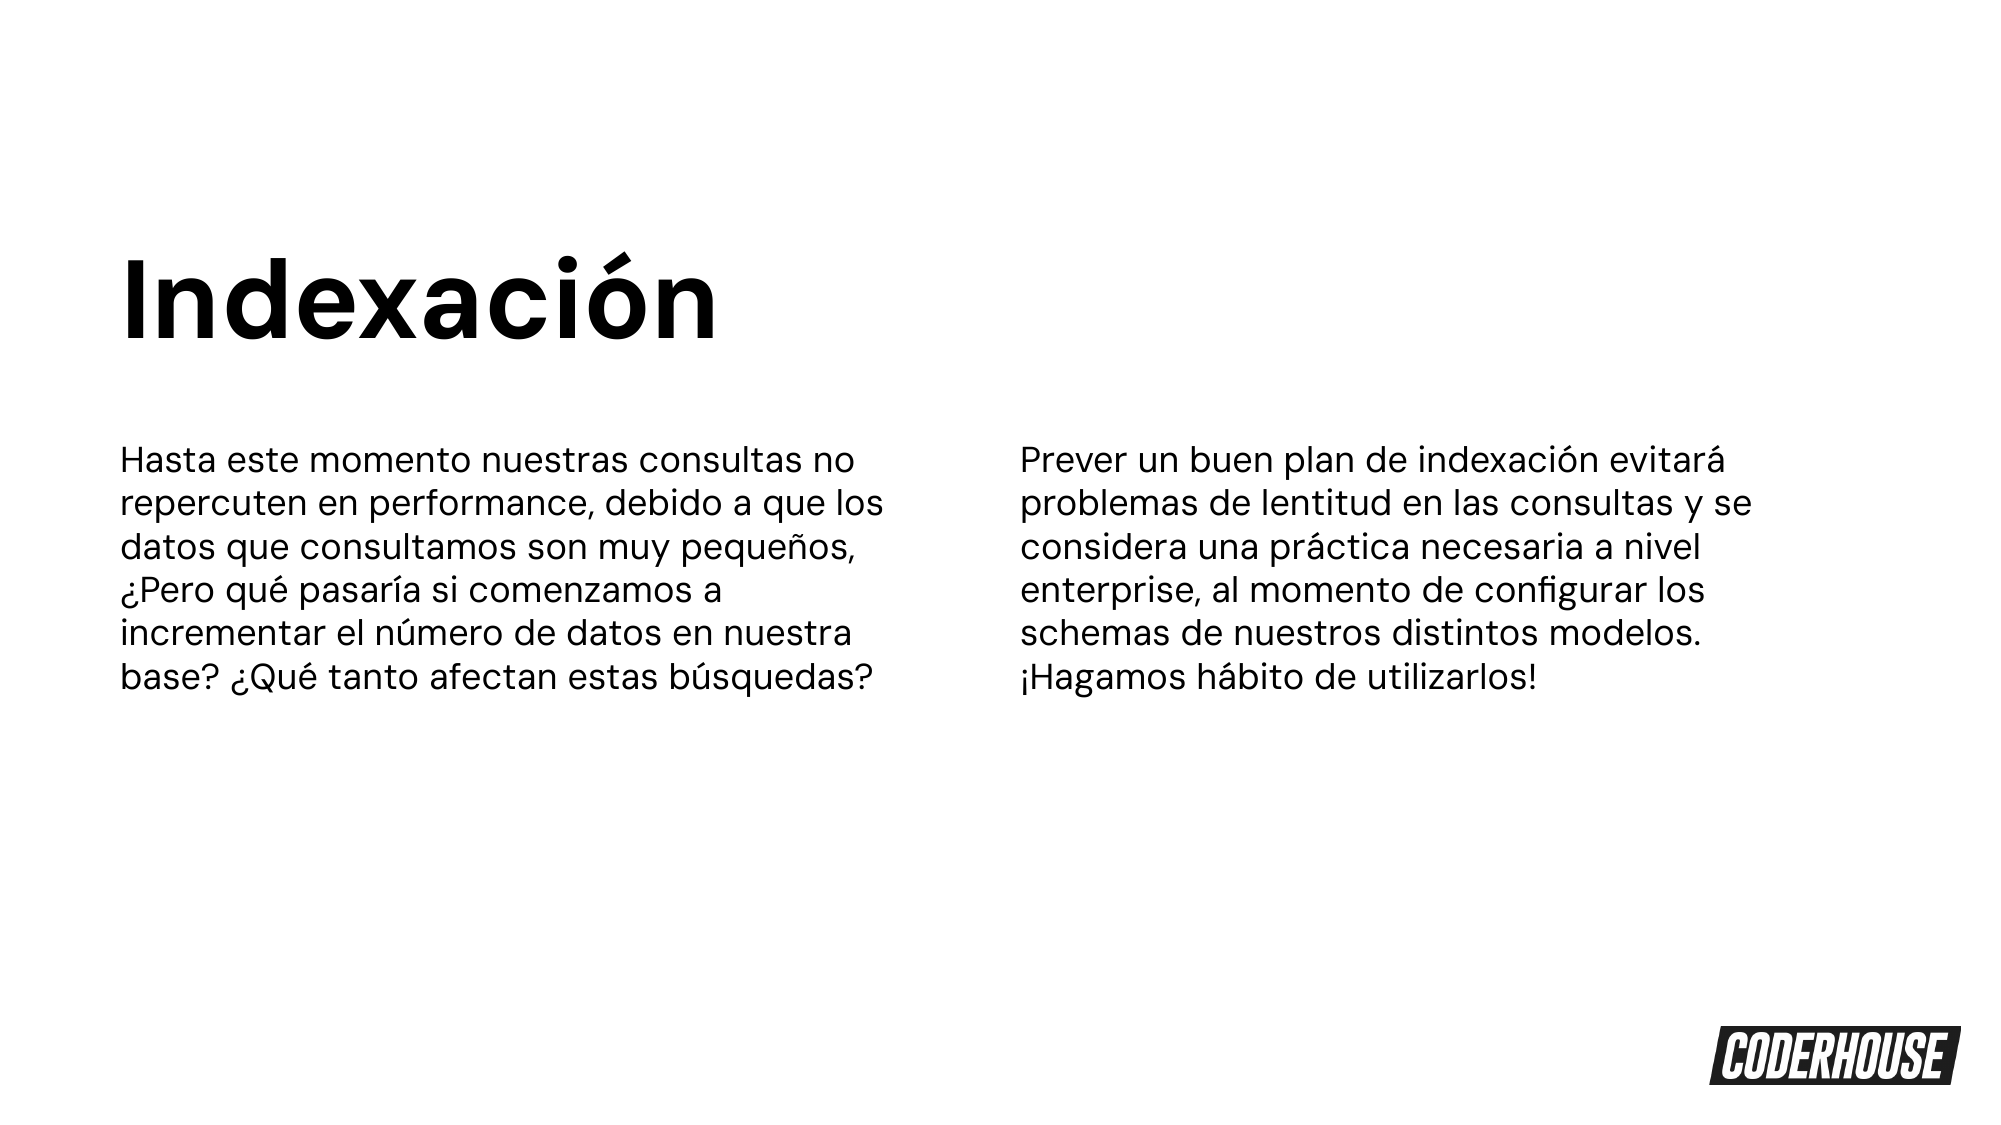

Indexación

Hasta este momento nuestras consultas no repercuten en performance, debido a que los datos que consultamos son muy pequeños, ¿Pero qué pasaría si comenzamos a incrementar el número de datos en nuestra base? ¿Qué tanto afectan estas búsquedas?
Prever un buen plan de indexación evitará problemas de lentitud en las consultas y se considera una práctica necesaria a nivel enterprise, al momento de configurar los schemas de nuestros distintos modelos.
¡Hagamos hábito de utilizarlos!